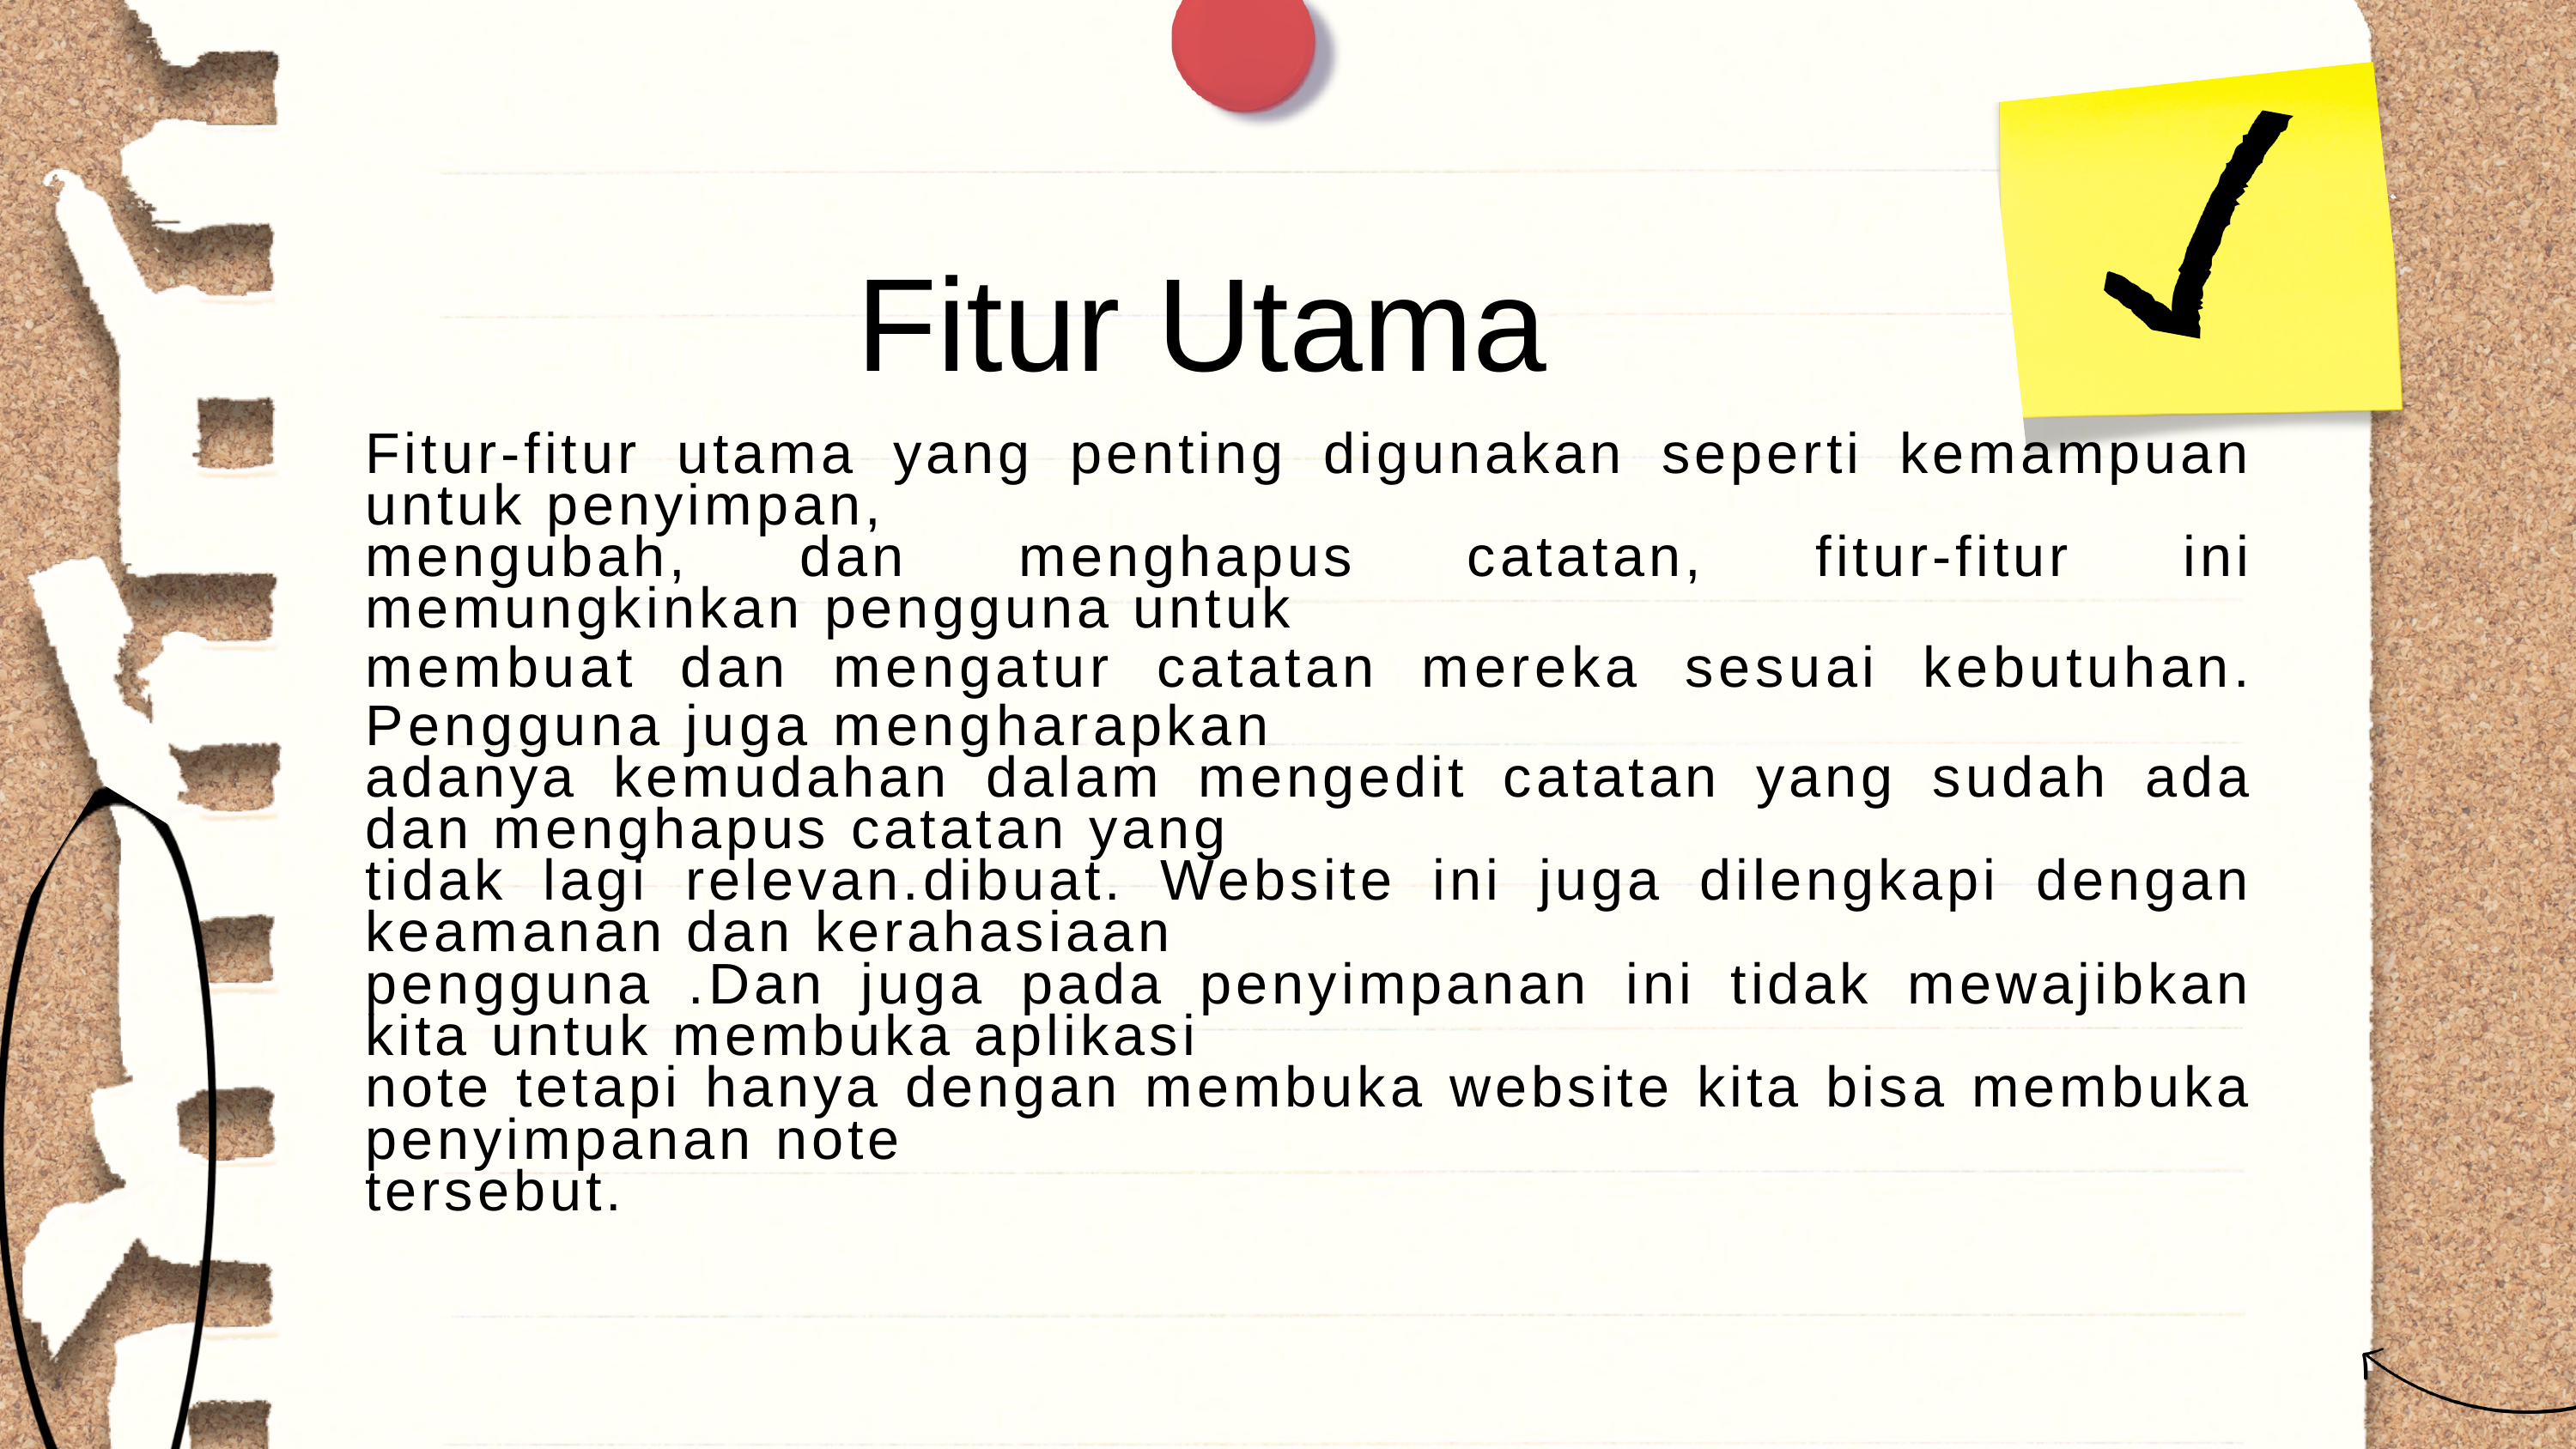

Fitur Utama
Fitur-fitur utama yang penting digunakan seperti kemampuan untuk penyimpan,
mengubah, dan menghapus catatan, fitur-fitur ini memungkinkan pengguna untuk
membuat dan mengatur catatan mereka sesuai kebutuhan. Pengguna juga mengharapkan
adanya kemudahan dalam mengedit catatan yang sudah ada dan menghapus catatan yang
tidak lagi relevan.dibuat. Website ini juga dilengkapi dengan keamanan dan kerahasiaan
pengguna .Dan juga pada penyimpanan ini tidak mewajibkan kita untuk membuka aplikasi
note tetapi hanya dengan membuka website kita bisa membuka penyimpanan note
tersebut.